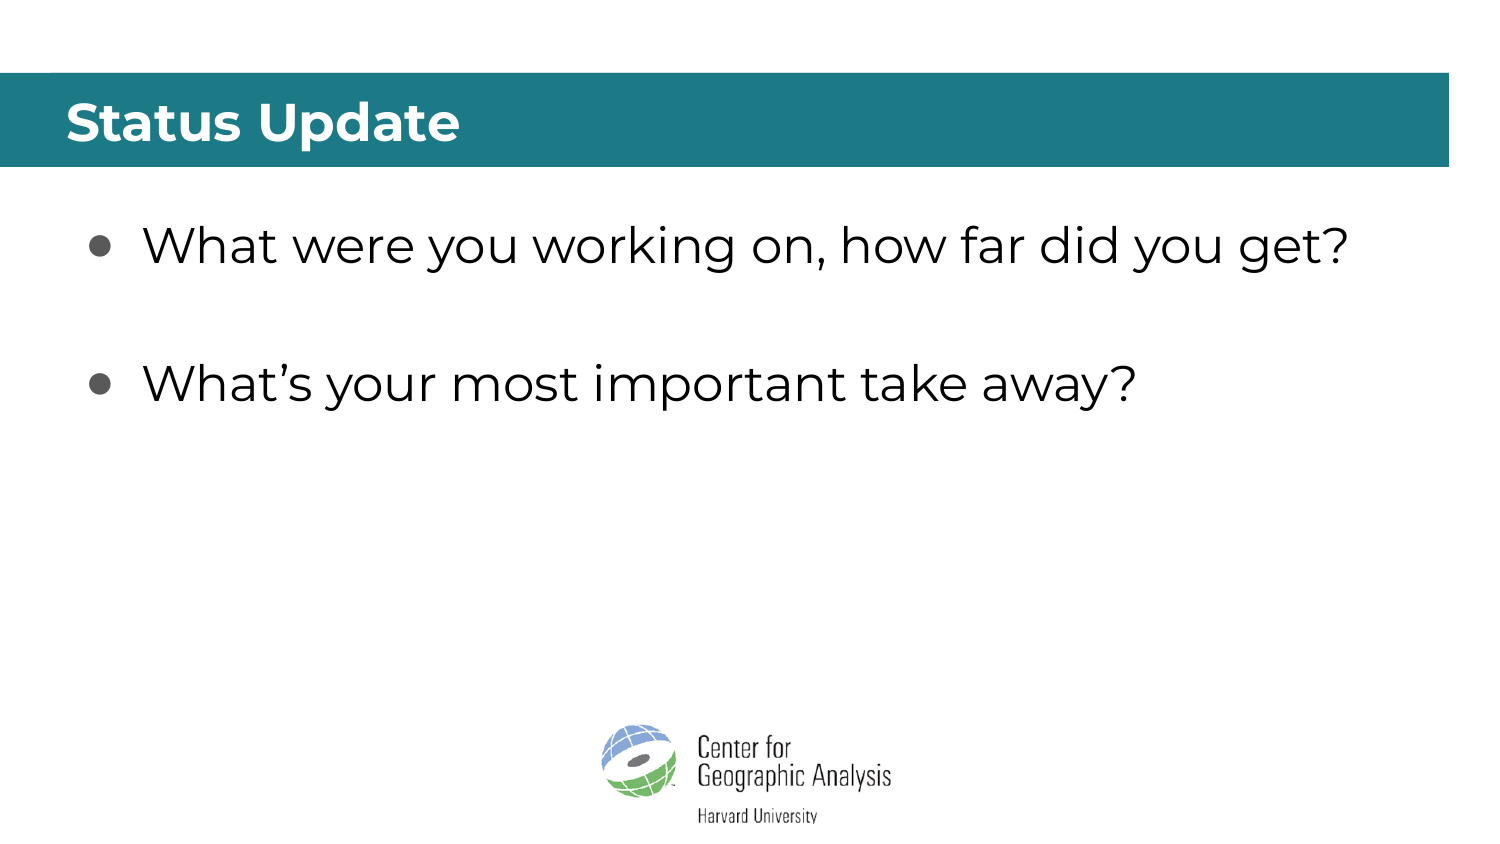

# Status Update
What were you working on, how far did you get?

What’s your most important take away?